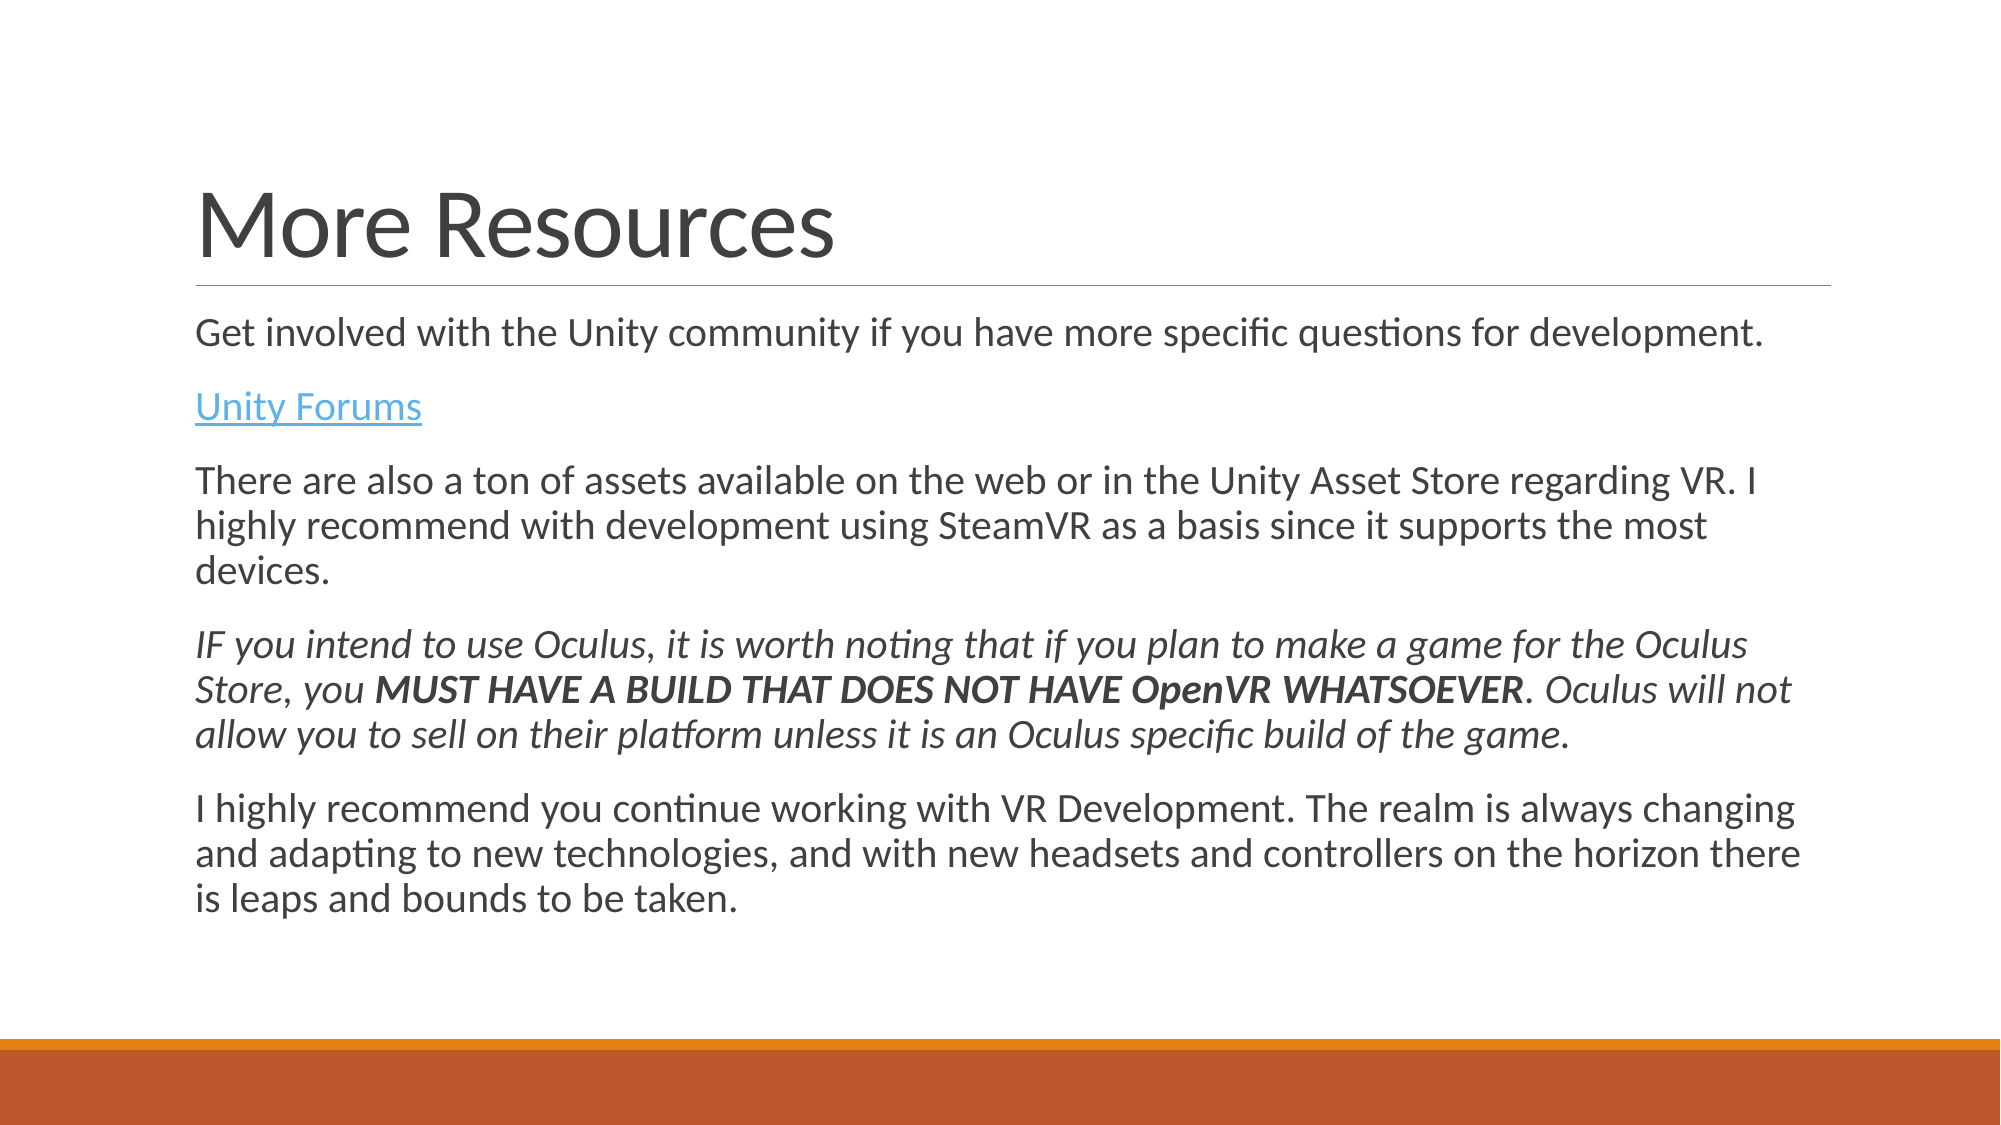

# More Resources
Get involved with the Unity community if you have more specific questions for development.
Unity Forums
There are also a ton of assets available on the web or in the Unity Asset Store regarding VR. I highly recommend with development using SteamVR as a basis since it supports the most devices.
IF you intend to use Oculus, it is worth noting that if you plan to make a game for the Oculus Store, you MUST HAVE A BUILD THAT DOES NOT HAVE OpenVR WHATSOEVER. Oculus will not allow you to sell on their platform unless it is an Oculus specific build of the game.
I highly recommend you continue working with VR Development. The realm is always changing and adapting to new technologies, and with new headsets and controllers on the horizon there is leaps and bounds to be taken.